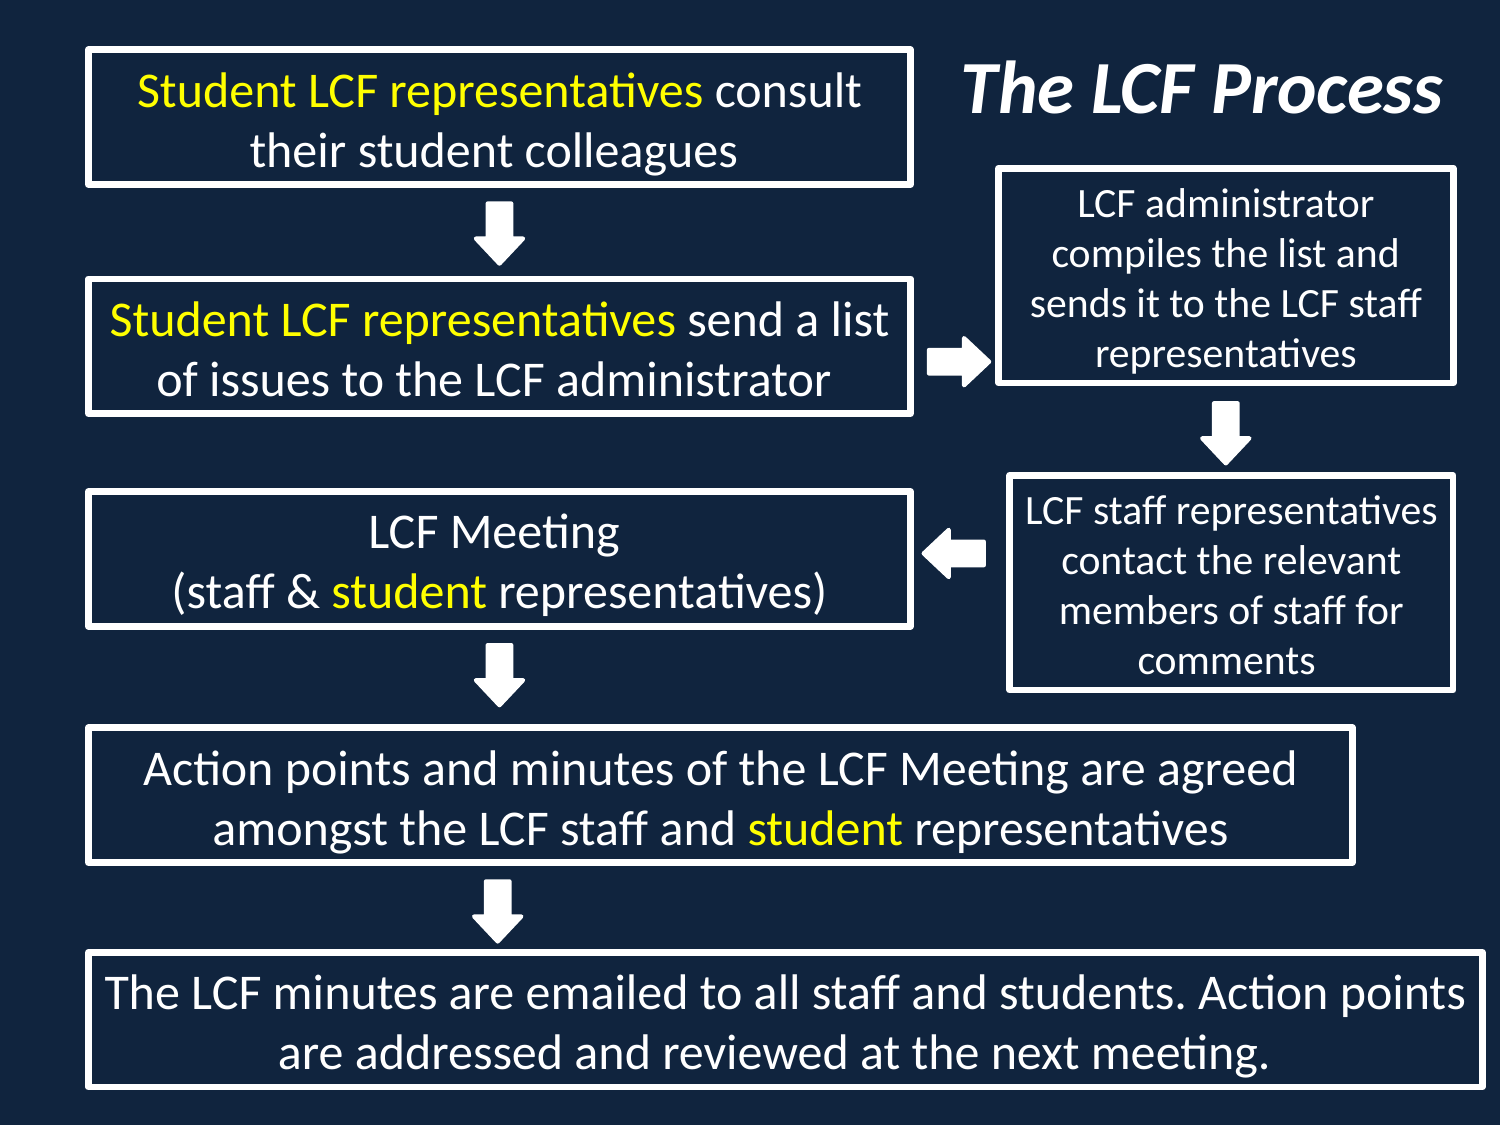

The LCF Process
Student LCF representatives consult their student colleagues
LCF administrator compiles the list and sends it to the LCF staff representatives

Student LCF representatives send a list of issues to the LCF administrator

LCF staff representatives contact the relevant members of staff for comments
LCF Meeting
(staff & student representatives)

Action points and minutes of the LCF Meeting are agreed amongst the LCF staff and student representatives

The LCF minutes are emailed to all staff and students. Action points are addressed and reviewed at the next meeting.